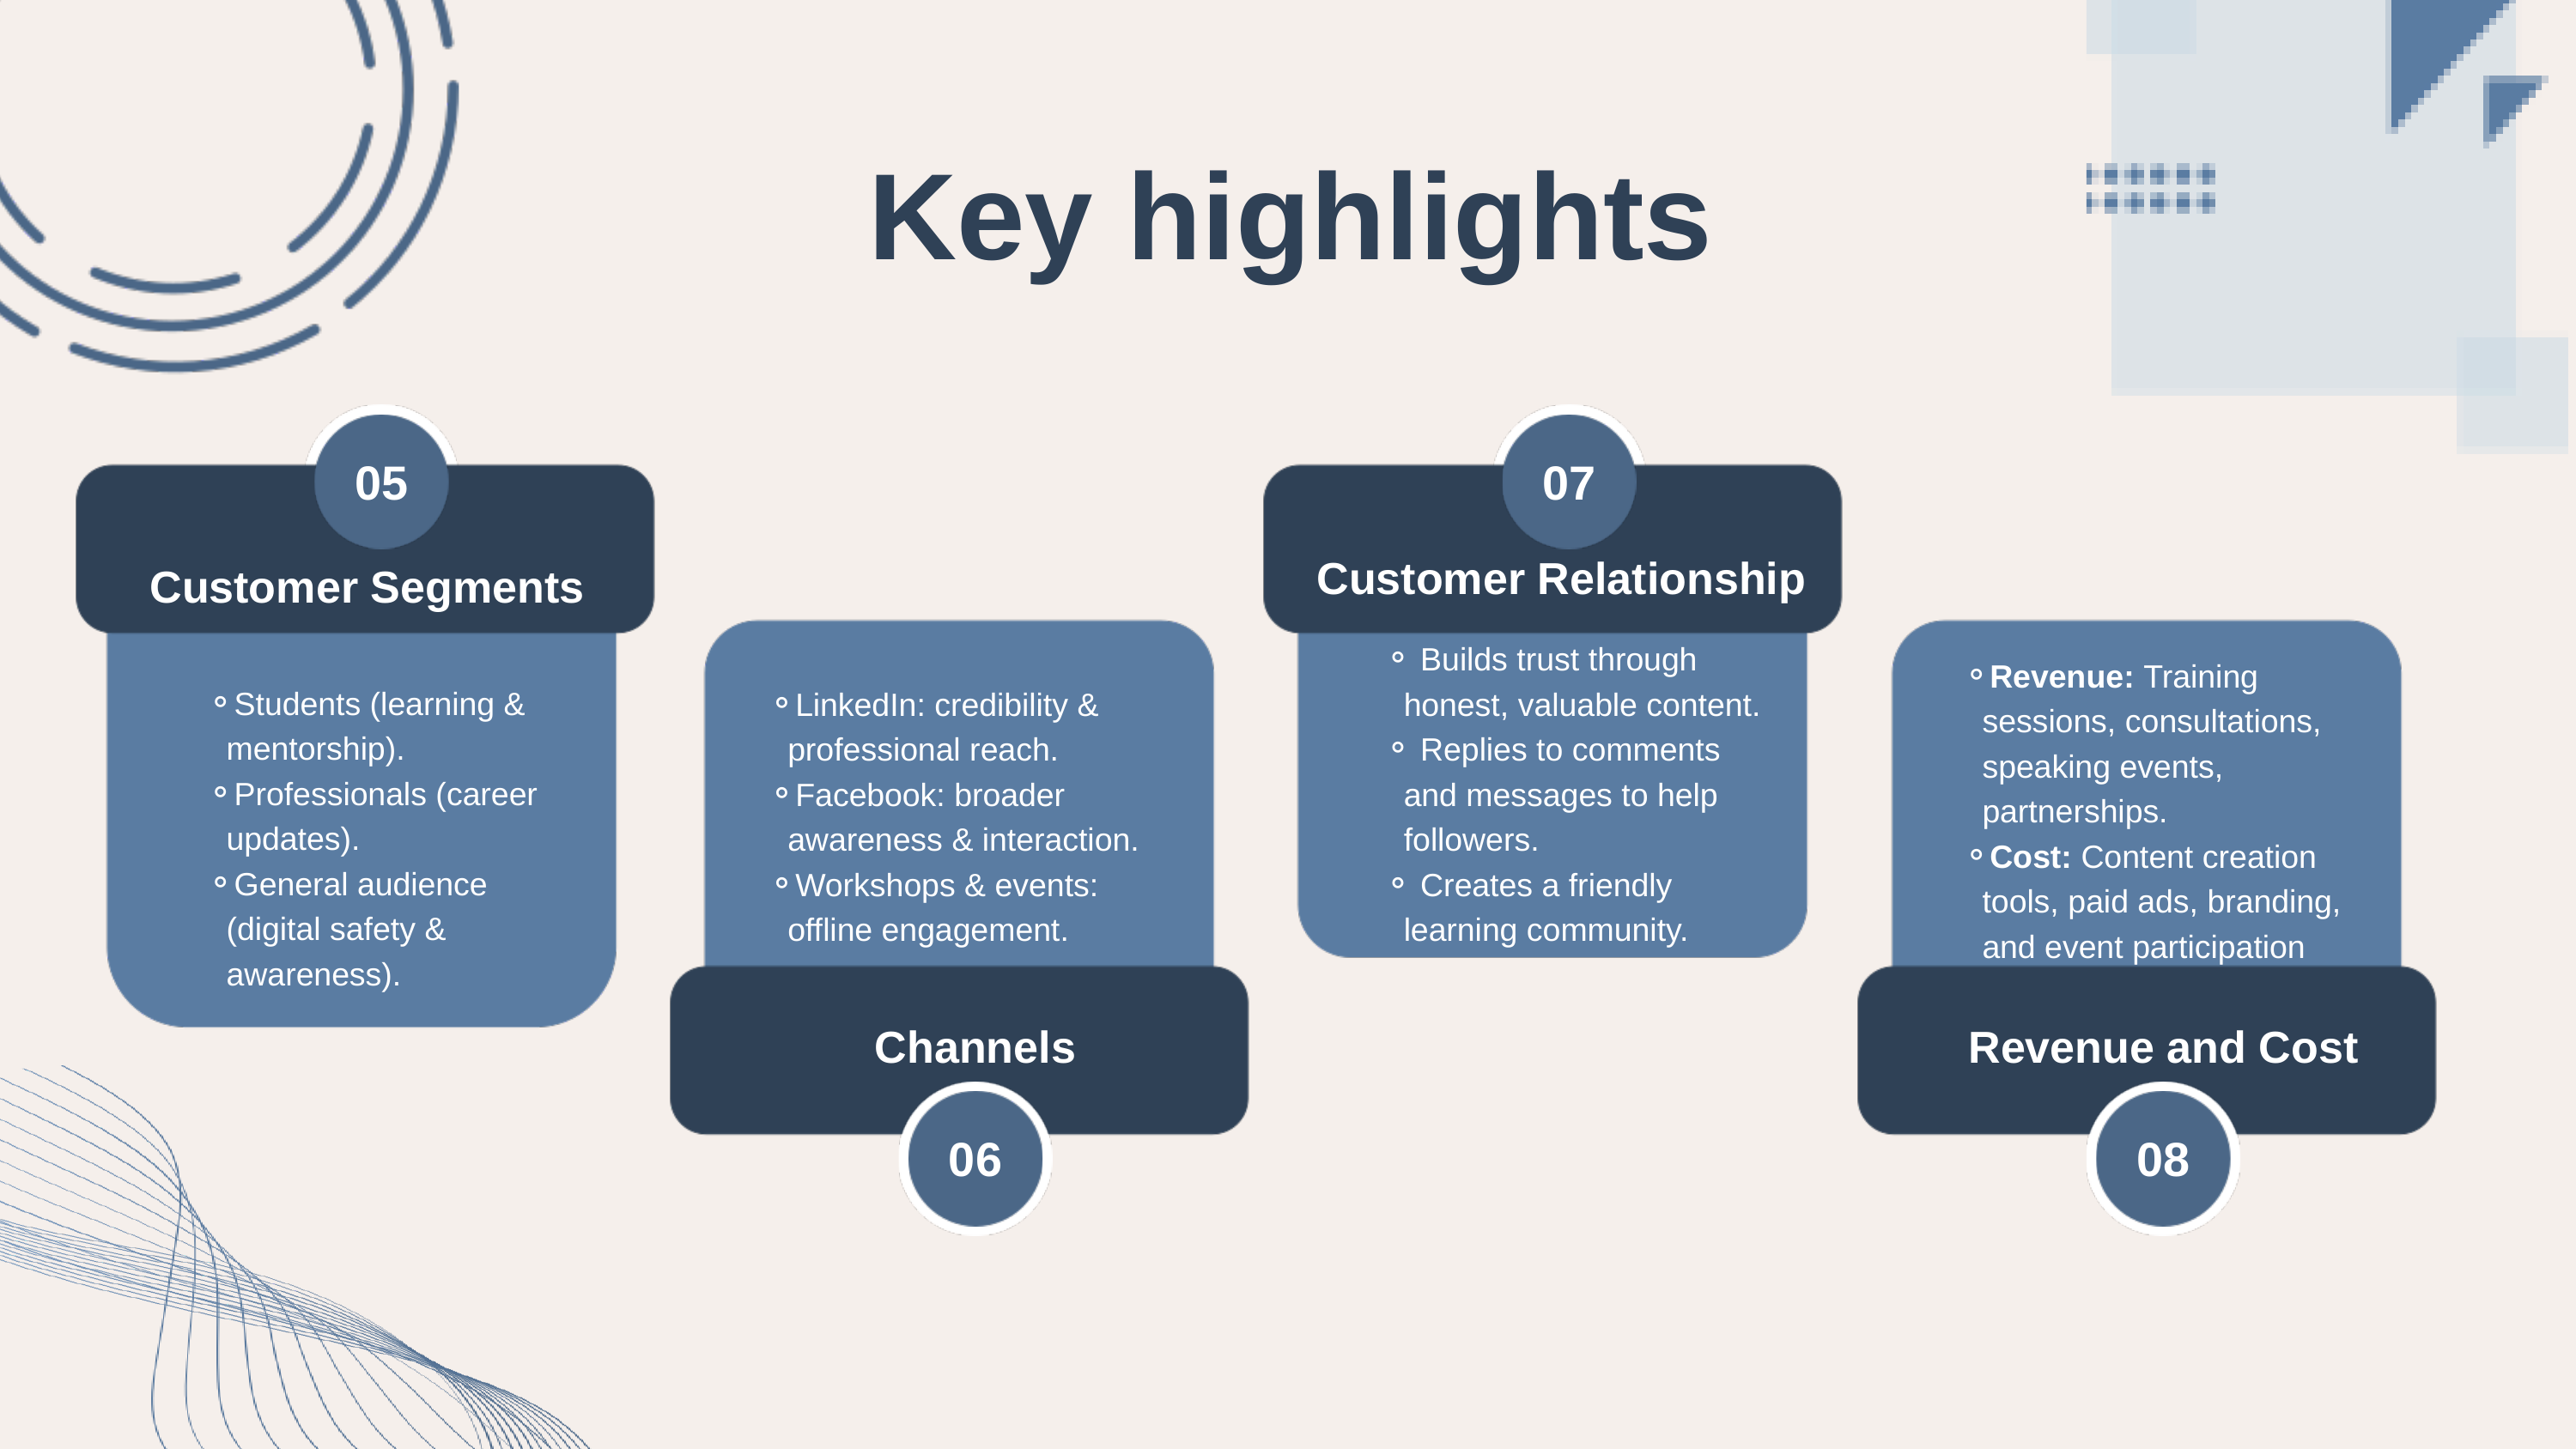

Key highlights

05
07

Customer Relationship
Customer Segments

LinkedIn: credibility & professional reach.
Facebook: broader awareness & interaction.
Workshops & events: offline engagement.

 Builds trust through honest, valuable content.
 Replies to comments and messages to help followers.
 Creates a friendly learning community.
Revenue: Training sessions, consultations, speaking events, partnerships.
Cost: Content creation tools, paid ads, branding, and event participation
Students (learning & mentorship).
Professionals (career updates).
General audience (digital safety & awareness).

Channels
Revenue and Cost

06
08